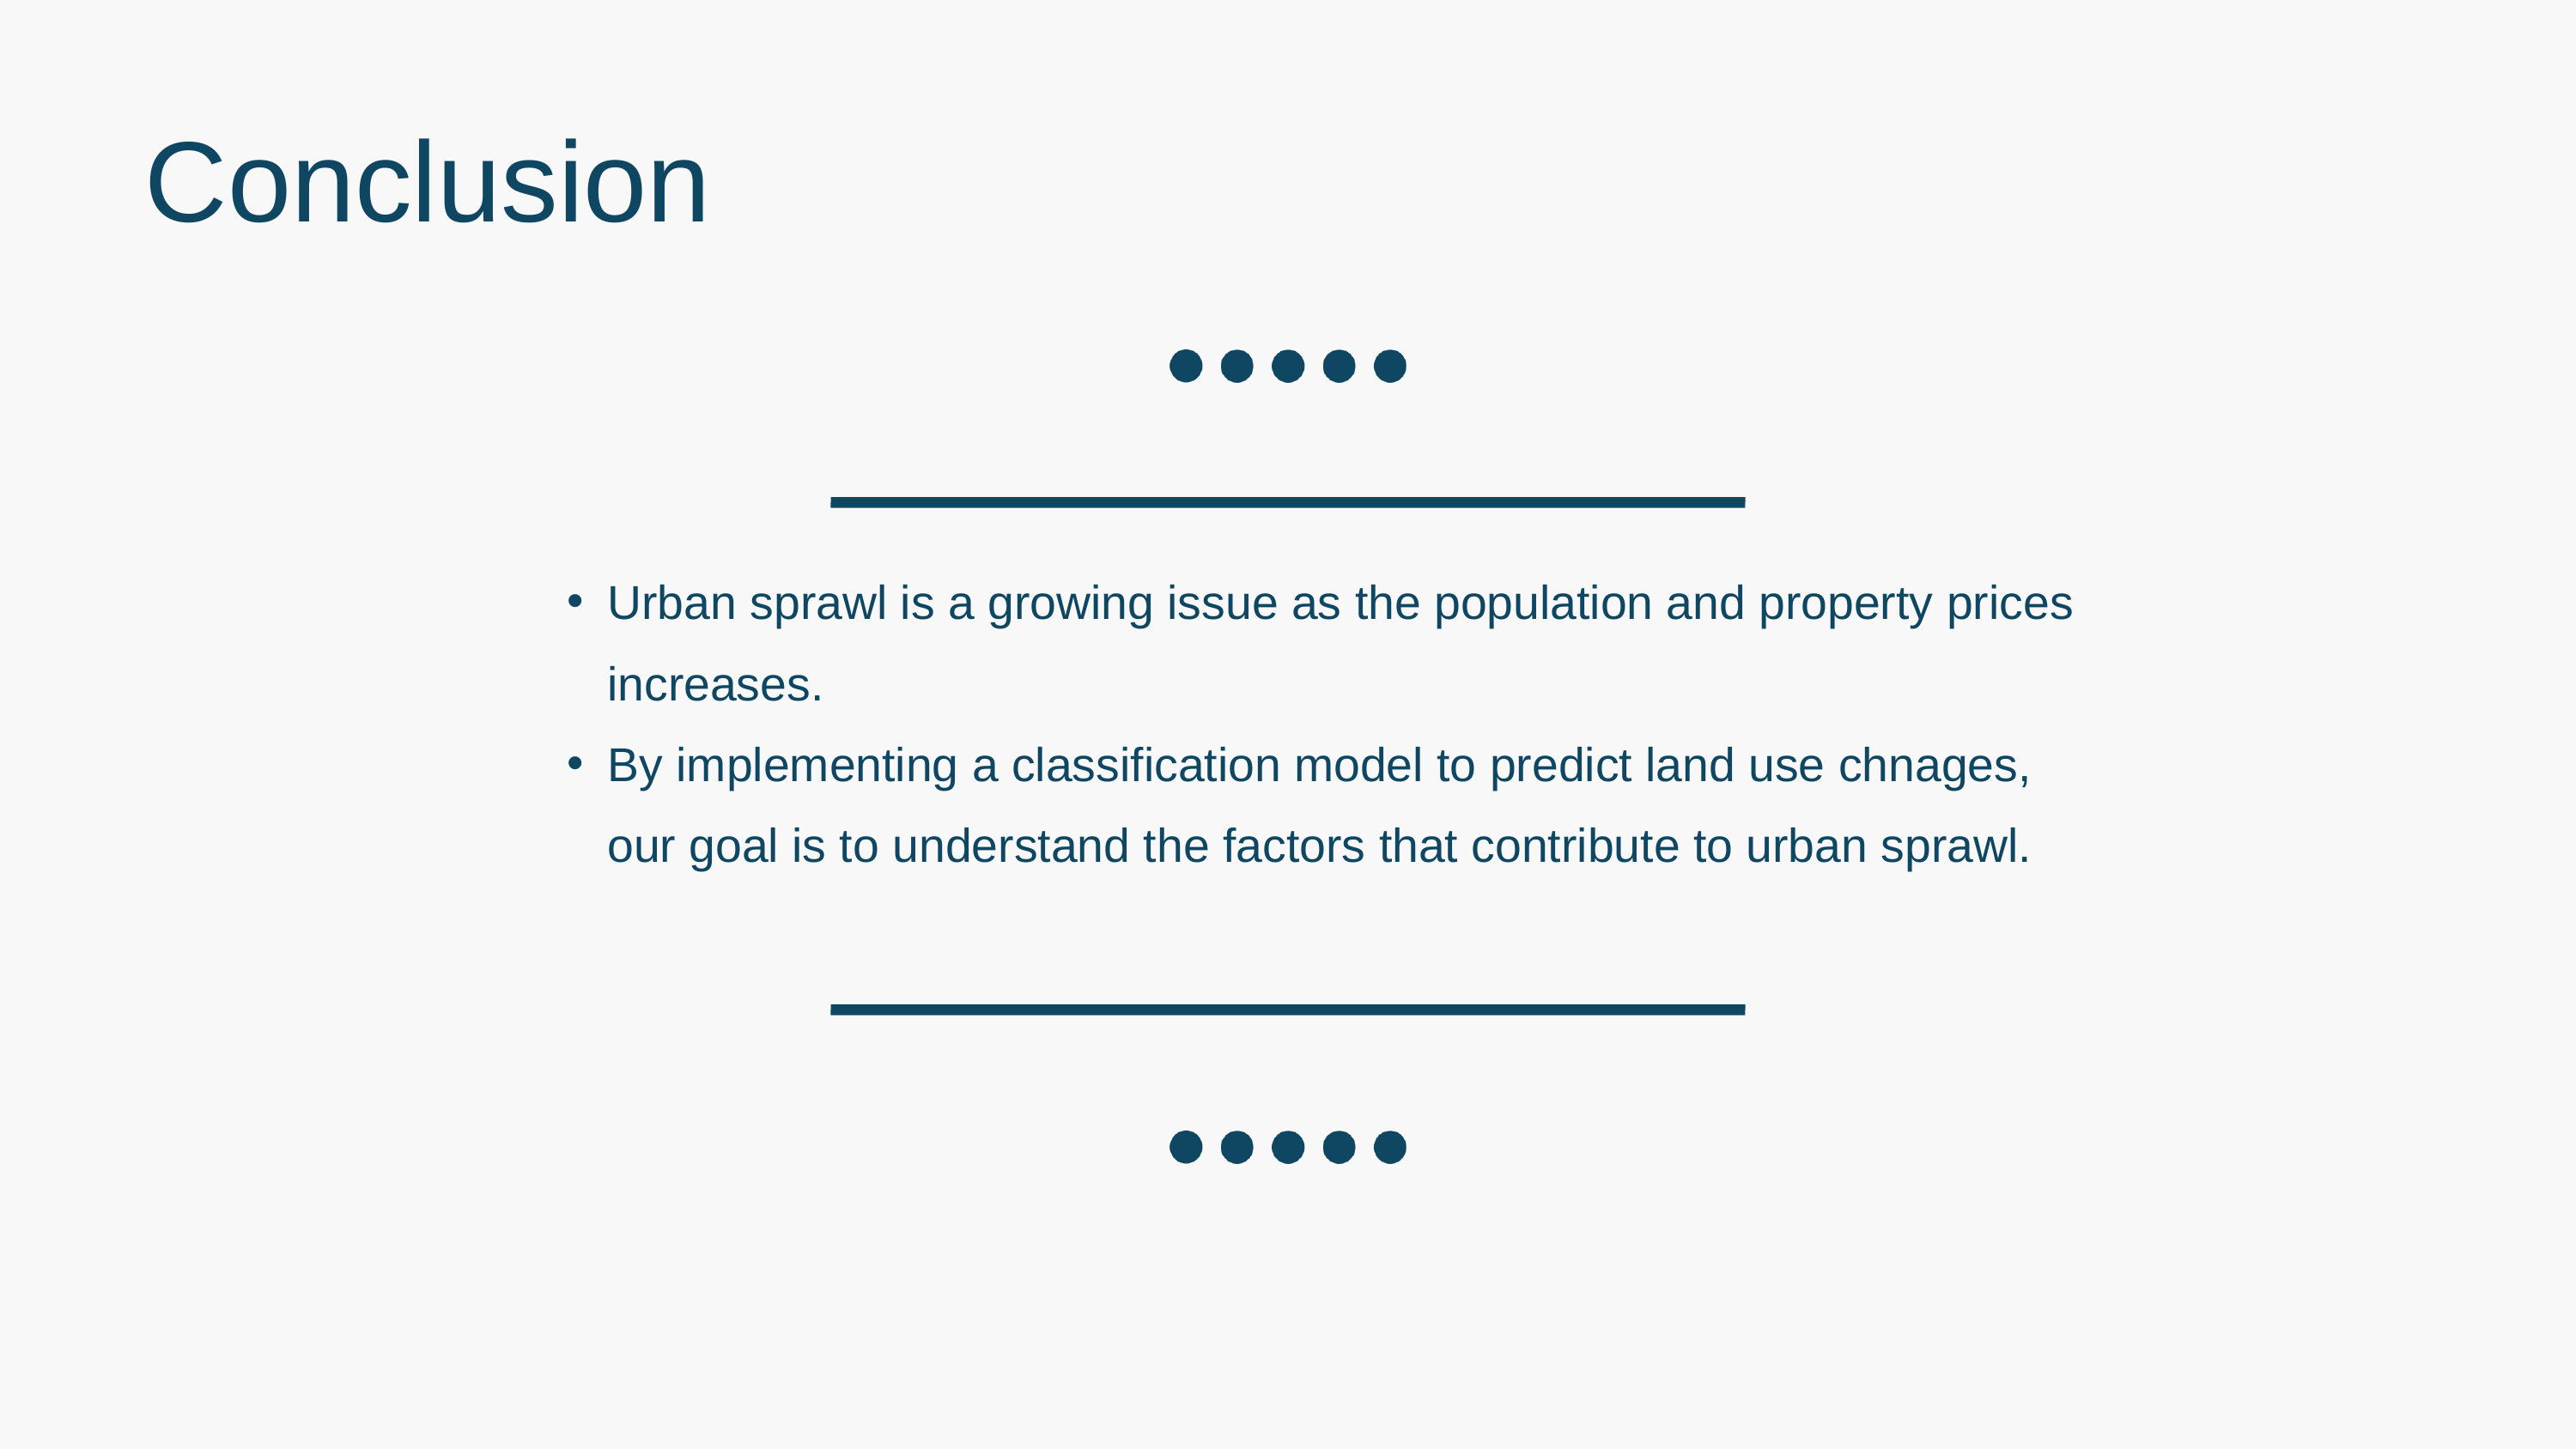

Conclusion

Urban sprawl is a growing issue as the population and property prices increases.
By implementing a classification model to predict land use chnages, our goal is to understand the factors that contribute to urban sprawl.